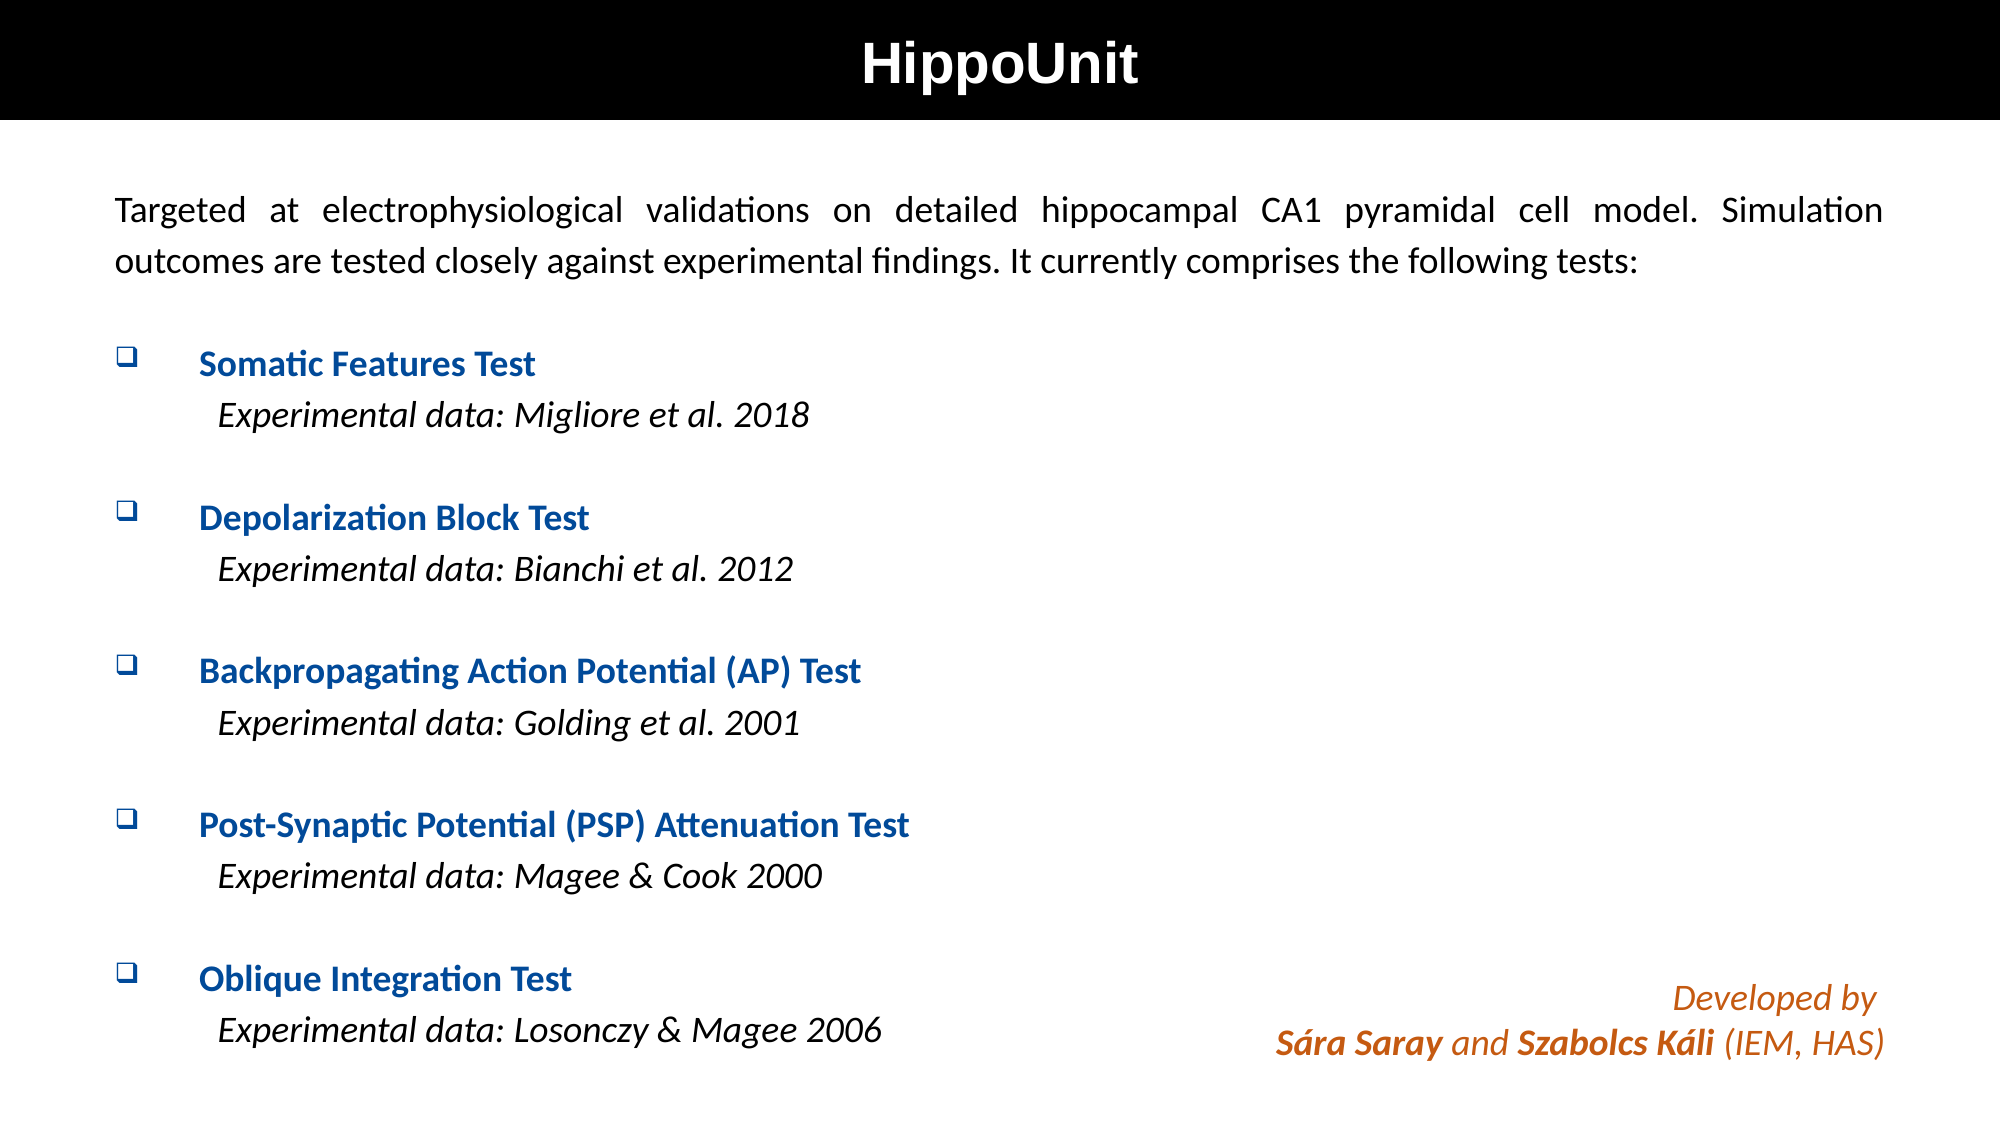

HippoUnit
Targeted at electrophysiological validations on detailed hippocampal CA1 pyramidal cell model. Simulation outcomes are tested closely against experimental findings. It currently comprises the following tests:

Somatic Features Test
Experimental data: Migliore et al. 2018

Depolarization Block Test
Experimental data: Bianchi et al. 2012

Backpropagating Action Potential (AP) Test
Experimental data: Golding et al. 2001

Post-Synaptic Potential (PSP) Attenuation Test
Experimental data: Magee & Cook 2000

Oblique Integration Test
Experimental data: Losonczy & Magee 2006
Developed by
Sára Saray and Szabolcs Káli (IEM, HAS)